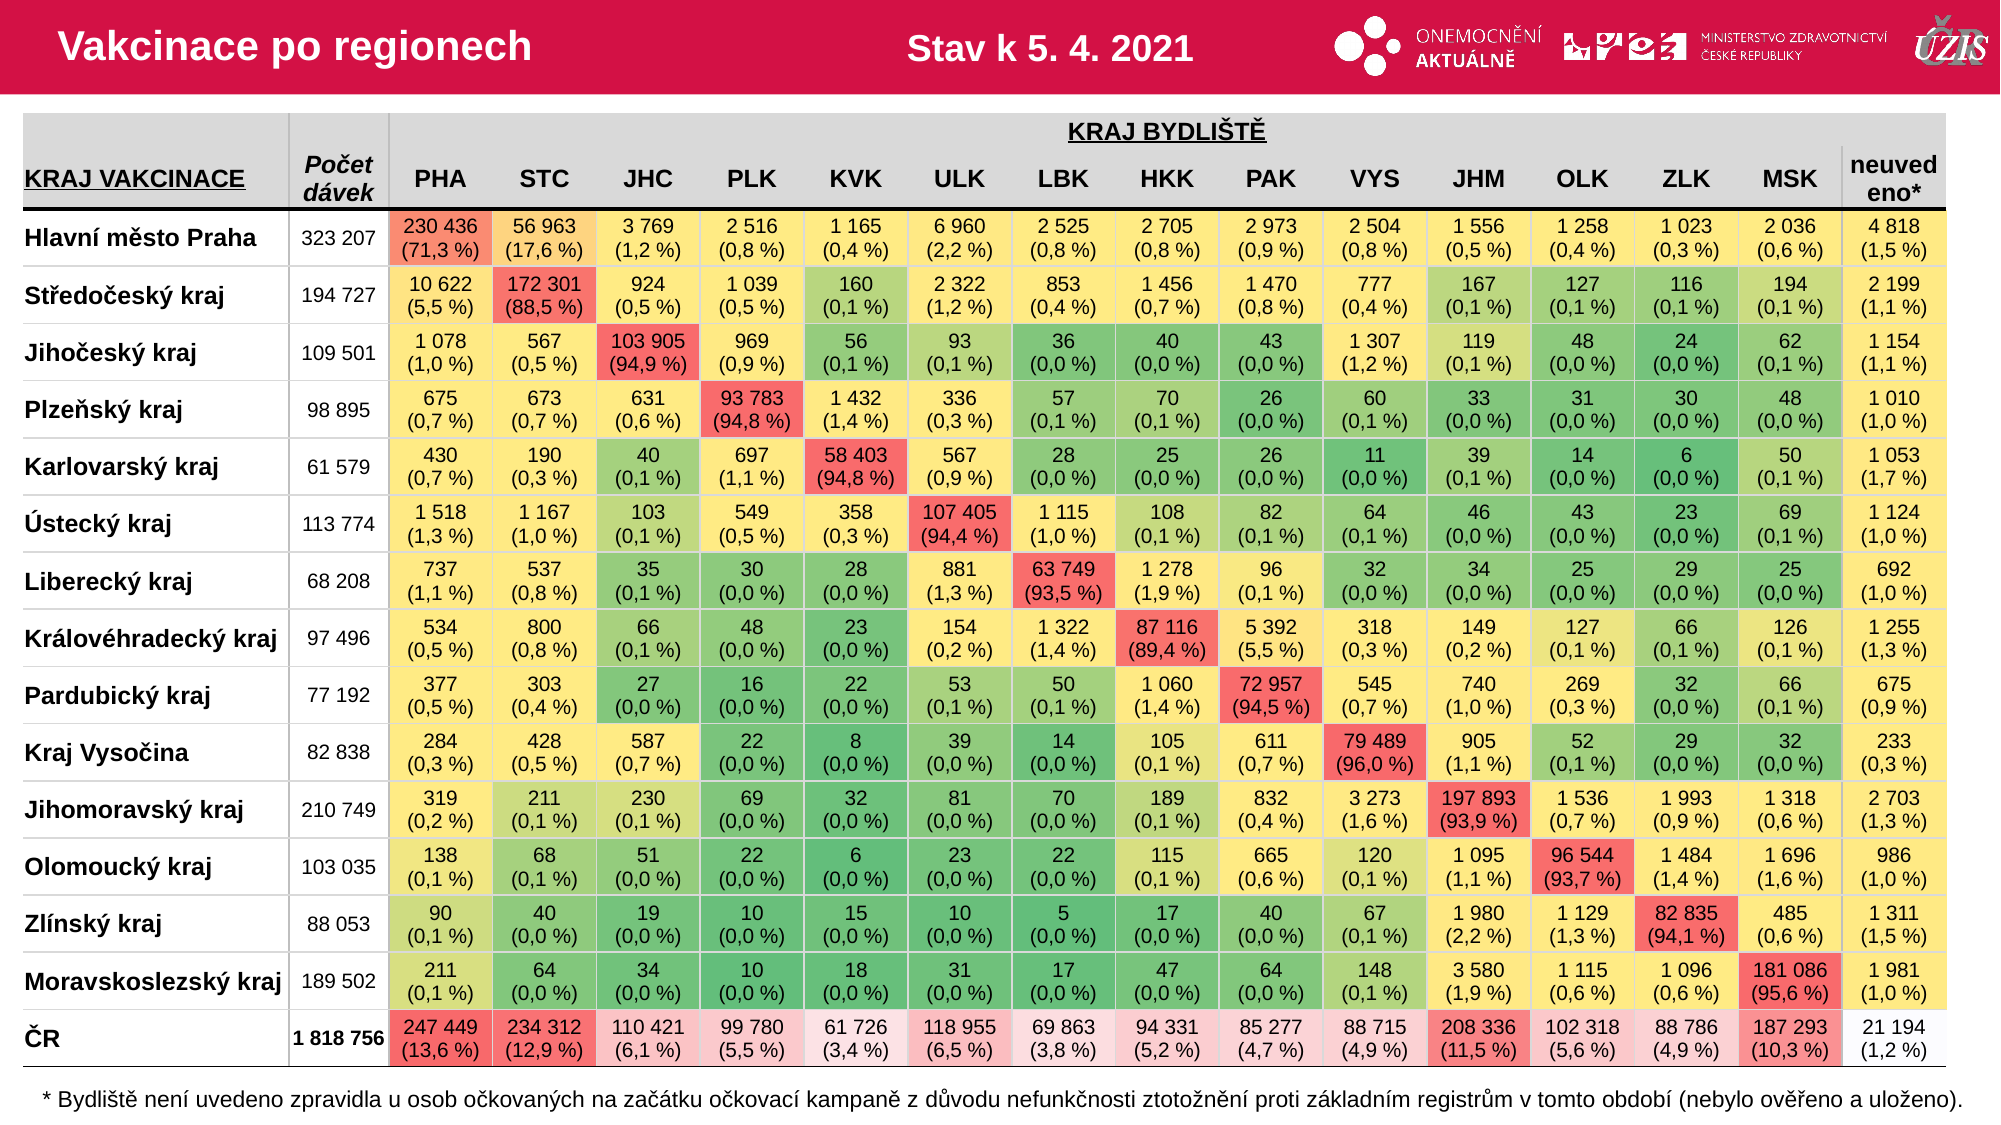

# Vakcinace po regionech
Stav k 5. 4. 2021
|  |  | KRAJ BYDLIŠTĚ |  |  |  |  |  |  |  |  |  |  |  |  |  |  |
| --- | --- | --- | --- | --- | --- | --- | --- | --- | --- | --- | --- | --- | --- | --- | --- | --- |
| KRAJ VAKCINACE | Počet dávek | PHA | STC | JHC | PLK | KVK | ULK | LBK | HKK | PAK | VYS | JHM | OLK | ZLK | MSK | neuvedeno\* |
| Hlavní město Praha | 323 207 | 230 436 (71,3 %) | 56 963 (17,6 %) | 3 769 (1,2 %) | 2 516 (0,8 %) | 1 165 (0,4 %) | 6 960 (2,2 %) | 2 525 (0,8 %) | 2 705 (0,8 %) | 2 973 (0,9 %) | 2 504 (0,8 %) | 1 556 (0,5 %) | 1 258 (0,4 %) | 1 023 (0,3 %) | 2 036 (0,6 %) | 4 818 (1,5 %) |
| Středočeský kraj | 194 727 | 10 622 (5,5 %) | 172 301 (88,5 %) | 924 (0,5 %) | 1 039 (0,5 %) | 160 (0,1 %) | 2 322 (1,2 %) | 853 (0,4 %) | 1 456 (0,7 %) | 1 470 (0,8 %) | 777 (0,4 %) | 167 (0,1 %) | 127 (0,1 %) | 116 (0,1 %) | 194 (0,1 %) | 2 199 (1,1 %) |
| Jihočeský kraj | 109 501 | 1 078 (1,0 %) | 567 (0,5 %) | 103 905 (94,9 %) | 969 (0,9 %) | 56 (0,1 %) | 93 (0,1 %) | 36 (0,0 %) | 40 (0,0 %) | 43 (0,0 %) | 1 307 (1,2 %) | 119 (0,1 %) | 48 (0,0 %) | 24 (0,0 %) | 62 (0,1 %) | 1 154 (1,1 %) |
| Plzeňský kraj | 98 895 | 675 (0,7 %) | 673 (0,7 %) | 631 (0,6 %) | 93 783 (94,8 %) | 1 432 (1,4 %) | 336 (0,3 %) | 57 (0,1 %) | 70 (0,1 %) | 26 (0,0 %) | 60 (0,1 %) | 33 (0,0 %) | 31 (0,0 %) | 30 (0,0 %) | 48 (0,0 %) | 1 010 (1,0 %) |
| Karlovarský kraj | 61 579 | 430 (0,7 %) | 190 (0,3 %) | 40 (0,1 %) | 697 (1,1 %) | 58 403 (94,8 %) | 567 (0,9 %) | 28 (0,0 %) | 25 (0,0 %) | 26 (0,0 %) | 11 (0,0 %) | 39 (0,1 %) | 14 (0,0 %) | 6 (0,0 %) | 50 (0,1 %) | 1 053 (1,7 %) |
| Ústecký kraj | 113 774 | 1 518 (1,3 %) | 1 167 (1,0 %) | 103 (0,1 %) | 549 (0,5 %) | 358 (0,3 %) | 107 405 (94,4 %) | 1 115 (1,0 %) | 108 (0,1 %) | 82 (0,1 %) | 64 (0,1 %) | 46 (0,0 %) | 43 (0,0 %) | 23 (0,0 %) | 69 (0,1 %) | 1 124 (1,0 %) |
| Liberecký kraj | 68 208 | 737 (1,1 %) | 537 (0,8 %) | 35 (0,1 %) | 30 (0,0 %) | 28 (0,0 %) | 881 (1,3 %) | 63 749 (93,5 %) | 1 278 (1,9 %) | 96 (0,1 %) | 32 (0,0 %) | 34 (0,0 %) | 25 (0,0 %) | 29 (0,0 %) | 25 (0,0 %) | 692 (1,0 %) |
| Královéhradecký kraj | 97 496 | 534 (0,5 %) | 800 (0,8 %) | 66 (0,1 %) | 48 (0,0 %) | 23 (0,0 %) | 154 (0,2 %) | 1 322 (1,4 %) | 87 116 (89,4 %) | 5 392 (5,5 %) | 318 (0,3 %) | 149 (0,2 %) | 127 (0,1 %) | 66 (0,1 %) | 126 (0,1 %) | 1 255 (1,3 %) |
| Pardubický kraj | 77 192 | 377 (0,5 %) | 303 (0,4 %) | 27 (0,0 %) | 16 (0,0 %) | 22 (0,0 %) | 53 (0,1 %) | 50 (0,1 %) | 1 060 (1,4 %) | 72 957 (94,5 %) | 545 (0,7 %) | 740 (1,0 %) | 269 (0,3 %) | 32 (0,0 %) | 66 (0,1 %) | 675 (0,9 %) |
| Kraj Vysočina | 82 838 | 284 (0,3 %) | 428 (0,5 %) | 587 (0,7 %) | 22 (0,0 %) | 8 (0,0 %) | 39 (0,0 %) | 14 (0,0 %) | 105 (0,1 %) | 611 (0,7 %) | 79 489 (96,0 %) | 905 (1,1 %) | 52 (0,1 %) | 29 (0,0 %) | 32 (0,0 %) | 233 (0,3 %) |
| Jihomoravský kraj | 210 749 | 319 (0,2 %) | 211 (0,1 %) | 230 (0,1 %) | 69 (0,0 %) | 32 (0,0 %) | 81 (0,0 %) | 70 (0,0 %) | 189 (0,1 %) | 832 (0,4 %) | 3 273 (1,6 %) | 197 893 (93,9 %) | 1 536 (0,7 %) | 1 993 (0,9 %) | 1 318 (0,6 %) | 2 703 (1,3 %) |
| Olomoucký kraj | 103 035 | 138 (0,1 %) | 68 (0,1 %) | 51 (0,0 %) | 22 (0,0 %) | 6 (0,0 %) | 23 (0,0 %) | 22 (0,0 %) | 115 (0,1 %) | 665 (0,6 %) | 120 (0,1 %) | 1 095 (1,1 %) | 96 544 (93,7 %) | 1 484 (1,4 %) | 1 696 (1,6 %) | 986 (1,0 %) |
| Zlínský kraj | 88 053 | 90 (0,1 %) | 40 (0,0 %) | 19 (0,0 %) | 10 (0,0 %) | 15 (0,0 %) | 10 (0,0 %) | 5 (0,0 %) | 17 (0,0 %) | 40 (0,0 %) | 67 (0,1 %) | 1 980 (2,2 %) | 1 129 (1,3 %) | 82 835 (94,1 %) | 485 (0,6 %) | 1 311 (1,5 %) |
| Moravskoslezský kraj | 189 502 | 211 (0,1 %) | 64 (0,0 %) | 34 (0,0 %) | 10 (0,0 %) | 18 (0,0 %) | 31 (0,0 %) | 17 (0,0 %) | 47 (0,0 %) | 64 (0,0 %) | 148 (0,1 %) | 3 580 (1,9 %) | 1 115 (0,6 %) | 1 096 (0,6 %) | 181 086 (95,6 %) | 1 981 (1,0 %) |
| ČR | 1 818 756 | 247 449 (13,6 %) | 234 312 (12,9 %) | 110 421 (6,1 %) | 99 780 (5,5 %) | 61 726 (3,4 %) | 118 955 (6,5 %) | 69 863 (3,8 %) | 94 331 (5,2 %) | 85 277 (4,7 %) | 88 715 (4,9 %) | 208 336 (11,5 %) | 102 318 (5,6 %) | 88 786 (4,9 %) | 187 293 (10,3 %) | 21 194 (1,2 %) |
|  |  |  |  |  |  |  |  |  |  |  |  |  |  |  |
| --- | --- | --- | --- | --- | --- | --- | --- | --- | --- | --- | --- | --- | --- | --- |
|  |  |  |  |  |  |  |  |  |  |  |  |  |  |  |
|  |  |  |  |  |  |  |  |  |  |  |  |  |  |  |
|  |  |  |  |  |  |  |  |  |  |  |  |  |  |  |
|  |  |  |  |  |  |  |  |  |  |  |  |  |  |  |
|  |  |  |  |  |  |  |  |  |  |  |  |  |  |  |
|  |  |  |  |  |  |  |  |  |  |  |  |  |  |  |
|  |  |  |  |  |  |  |  |  |  |  |  |  |  |  |
|  |  |  |  |  |  |  |  |  |  |  |  |  |  |  |
|  |  |  |  |  |  |  |  |  |  |  |  |  |  |  |
|  |  |  |  |  |  |  |  |  |  |  |  |  |  |  |
|  |  |  |  |  |  |  |  |  |  |  |  |  |  |  |
|  |  |  |  |  |  |  |  |  |  |  |  |  |  |  |
|  |  |  |  |  |  |  |  |  |  |  |  |  |  |  |
|  |  |  |  |  |  |  |  |  |  |  |  |  |  |  |
* Bydliště není uvedeno zpravidla u osob očkovaných na začátku očkovací kampaně z důvodu nefunkčnosti ztotožnění proti základním registrům v tomto období (nebylo ověřeno a uloženo).